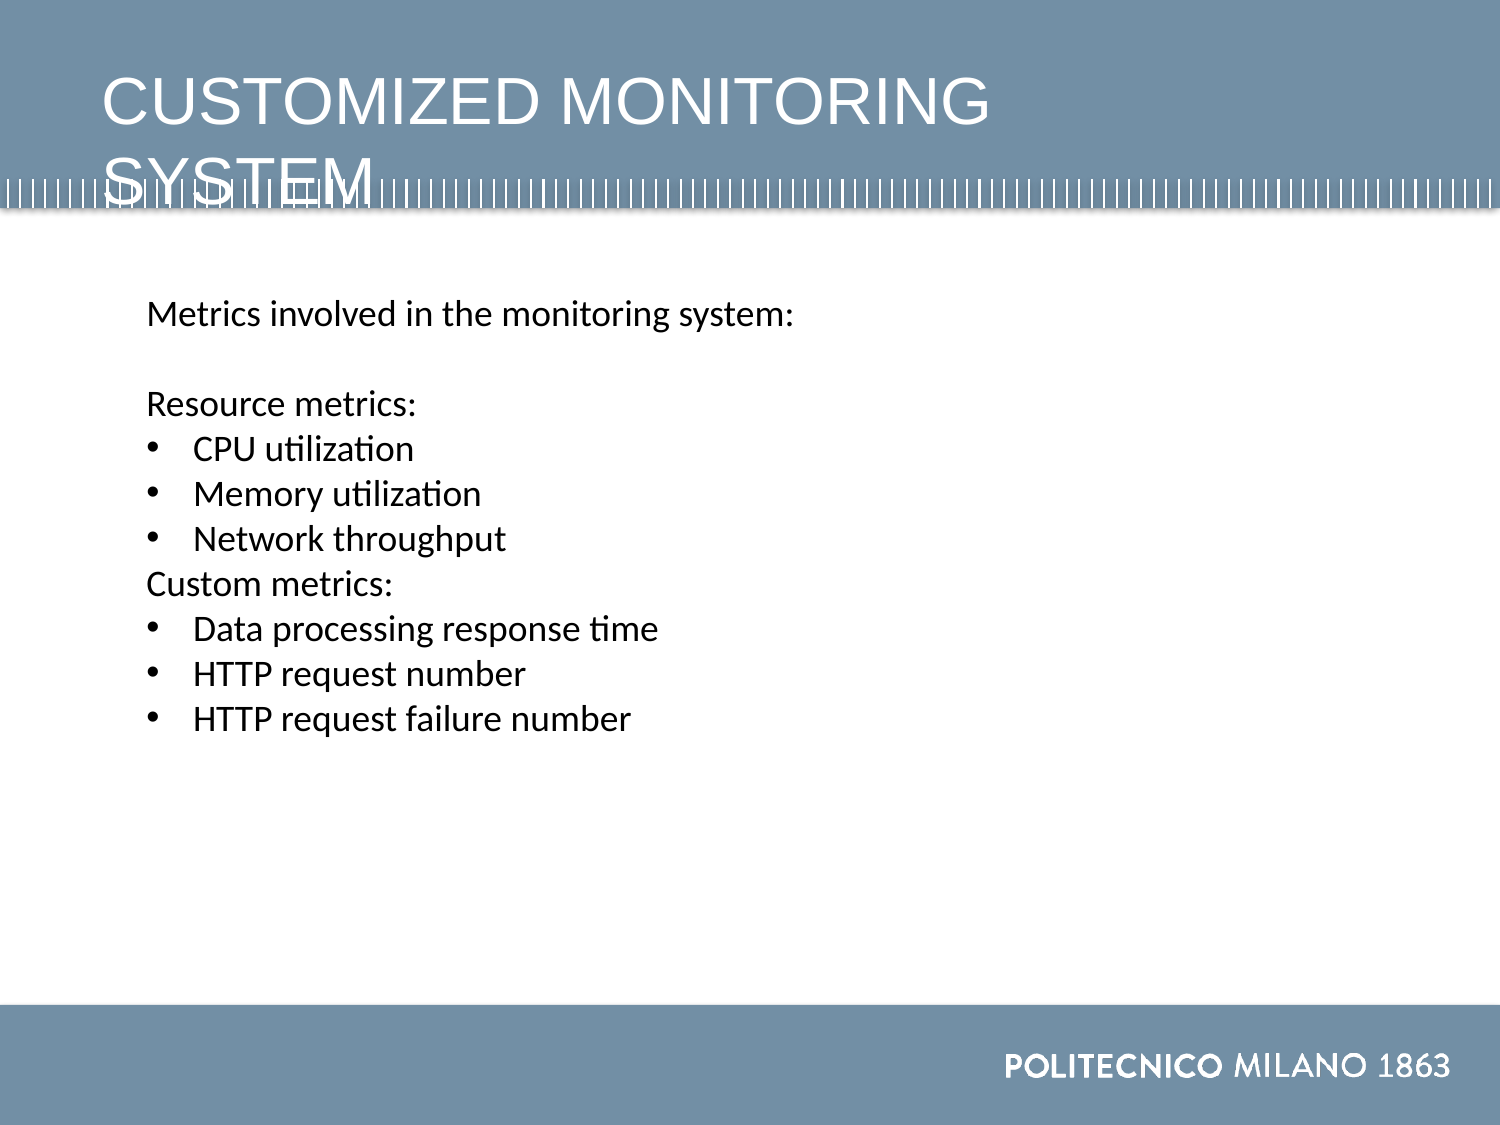

CUSTOMIZED MONITORING SYSTEM
Metrics involved in the monitoring system:

Resource metrics:
CPU utilization
Memory utilization
Network throughput
Custom metrics:
Data processing response time
HTTP request number
HTTP request failure number